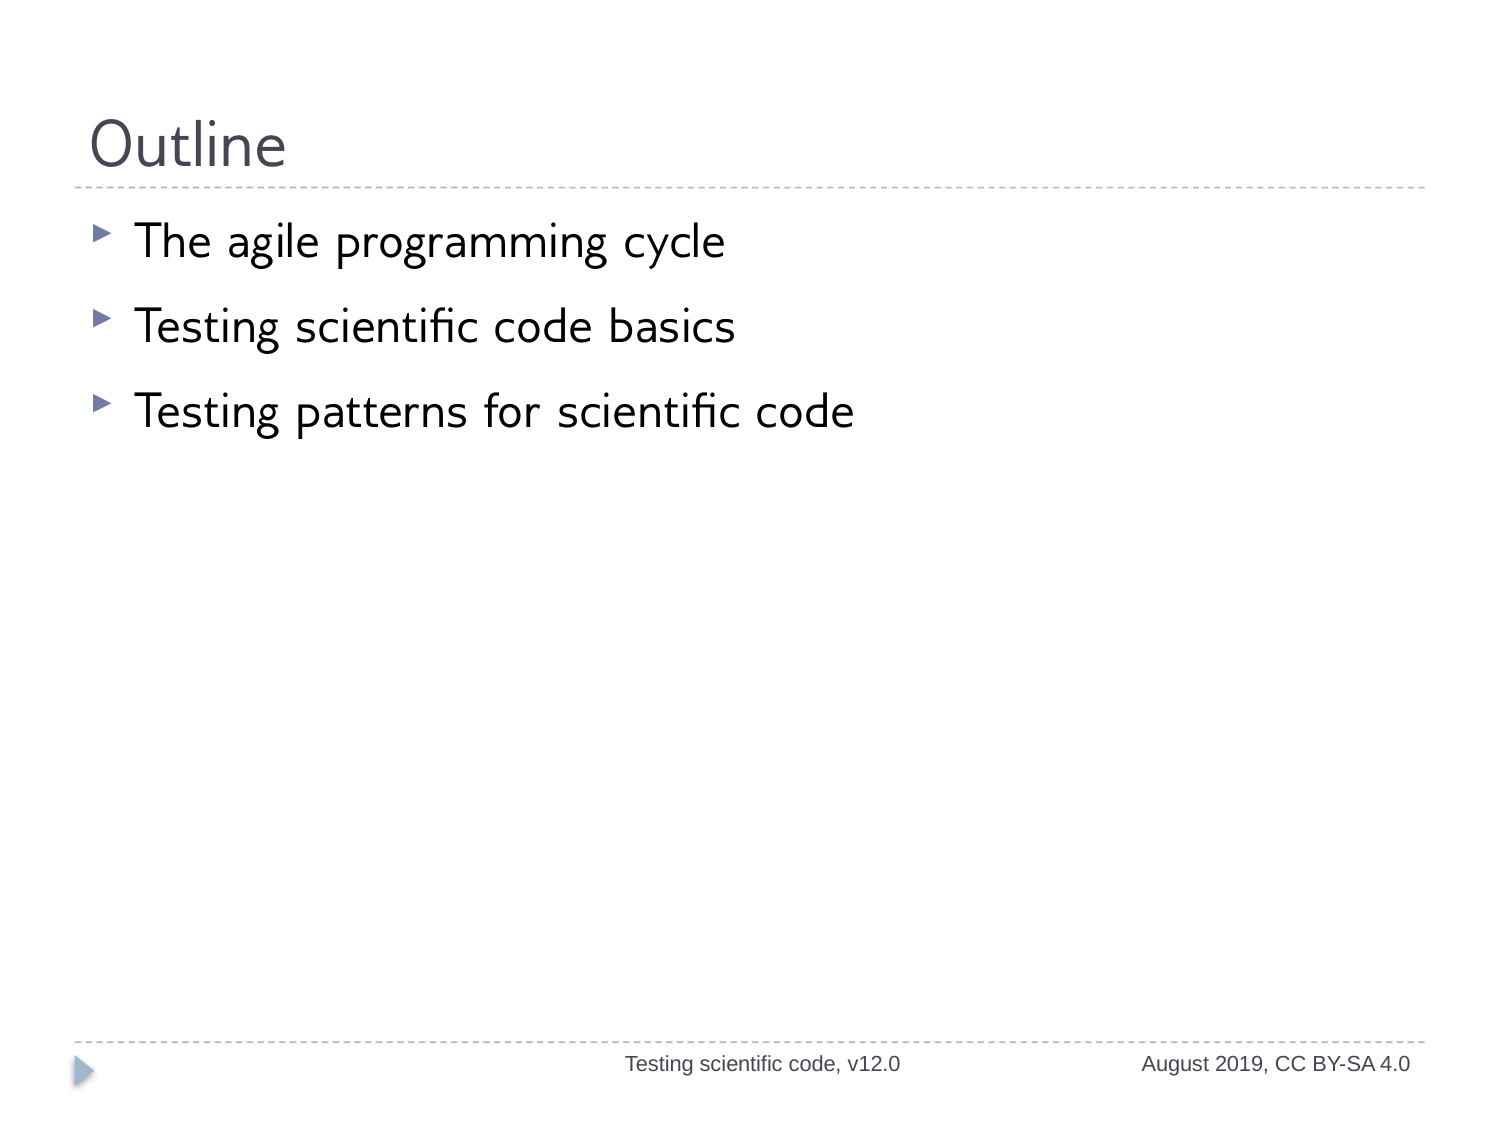

# Outline
The agile programming cycle
Testing scientific code basics
Testing patterns for scientific code
Testing scientific code, v12.0
August 2019, CC BY-SA 4.0